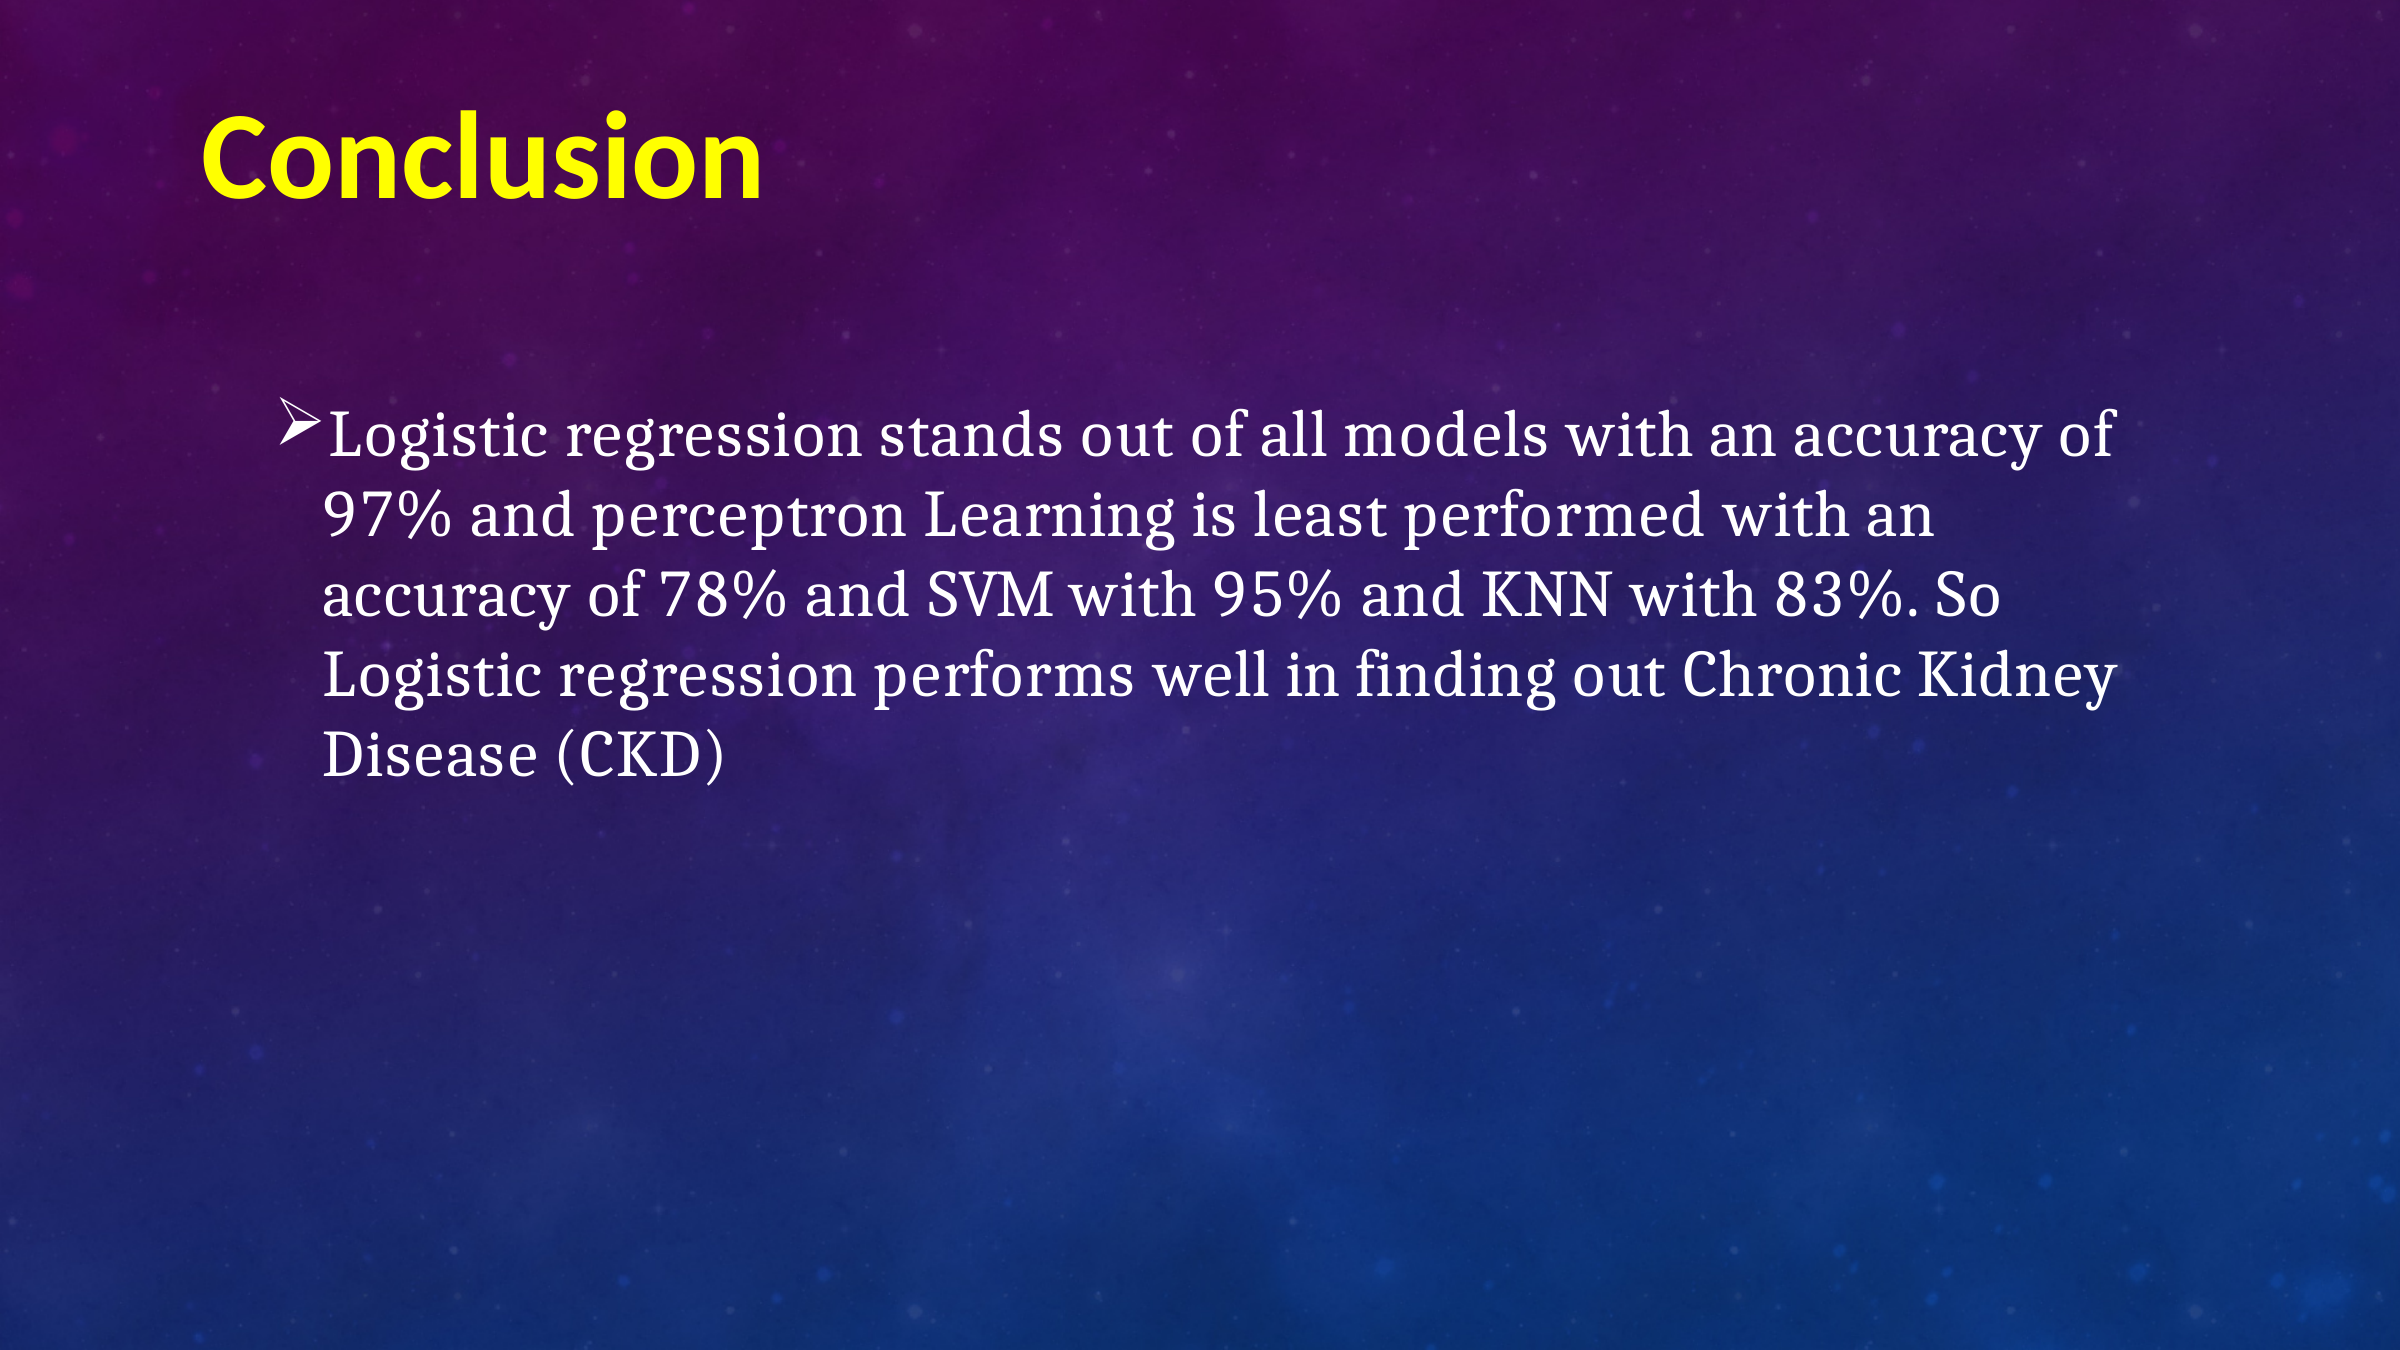

Conclusion
Logistic regression stands out of all models with an accuracy of 97% and perceptron Learning is least performed with an accuracy of 78% and SVM with 95% and KNN with 83%. So Logistic regression performs well in finding out Chronic Kidney Disease (CKD)